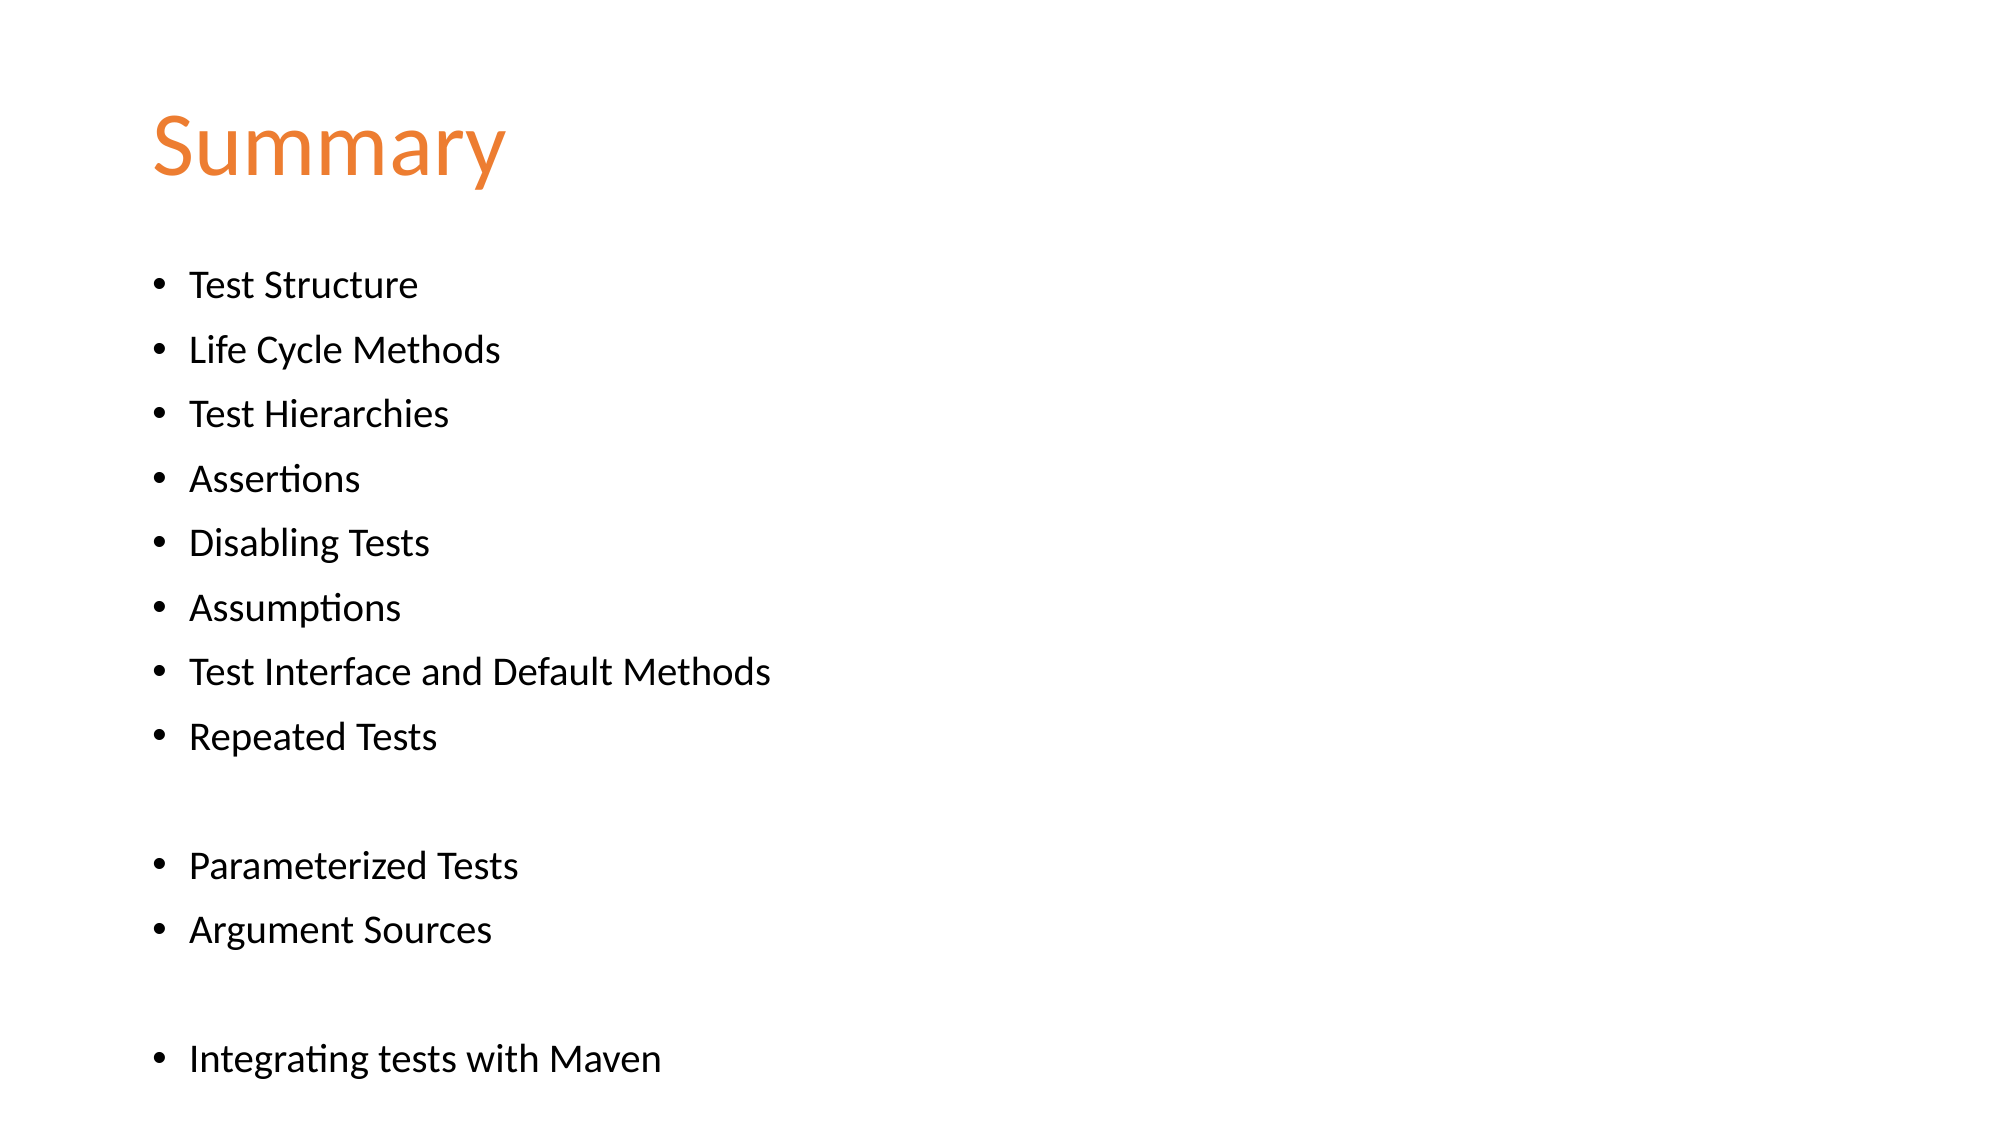

# Summary
Test Structure
Life Cycle Methods
Test Hierarchies
Assertions
Disabling Tests
Assumptions
Test Interface and Default Methods
Repeated Tests

Parameterized Tests
Argument Sources

Integrating tests with Maven